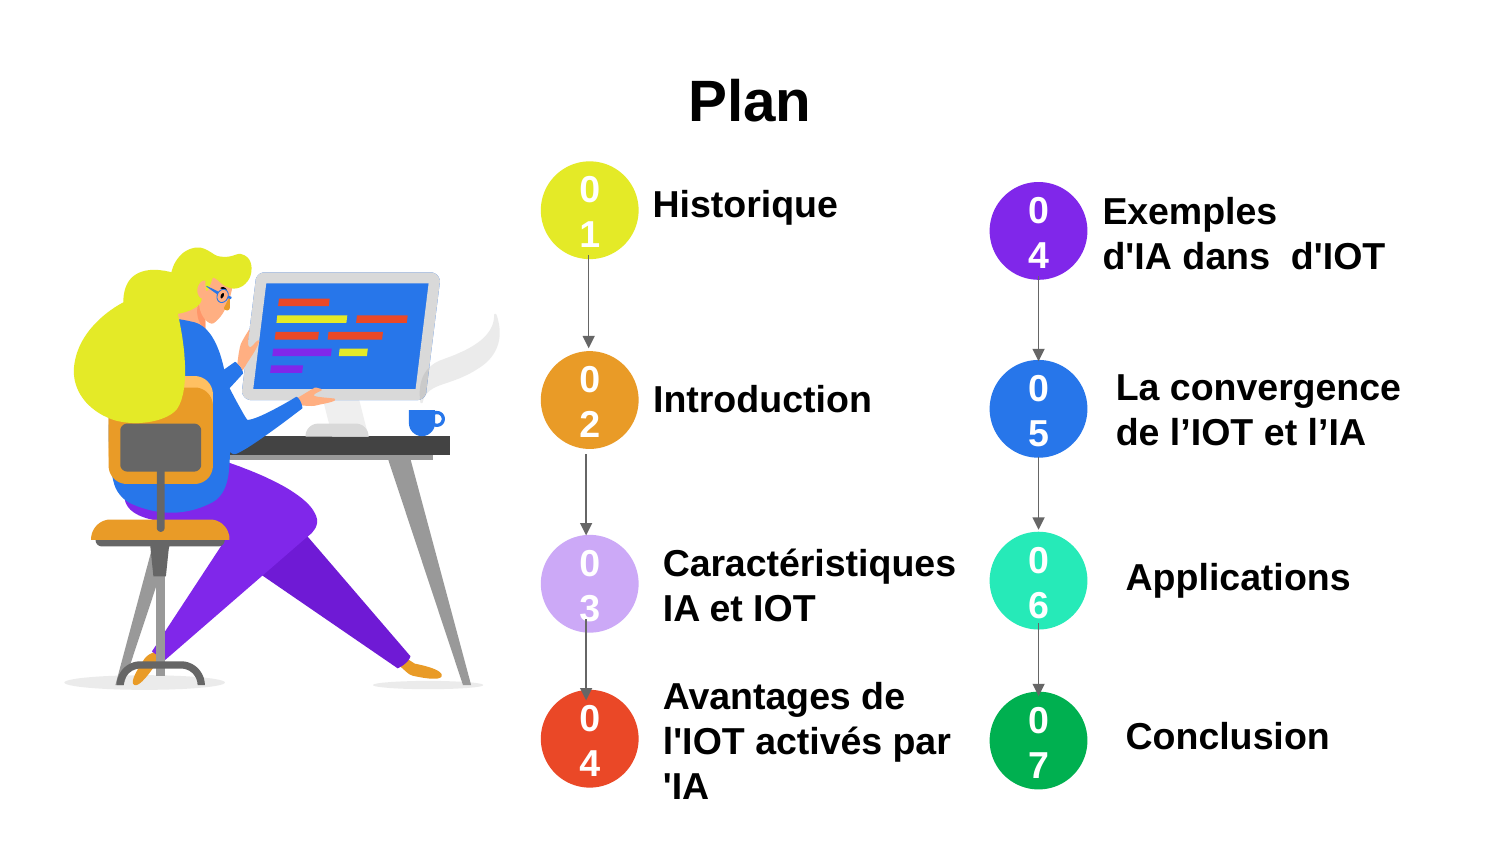

# Plan
01
Historique
04
Exemples d'IA dans  d'IOT

02
Introduction
05

La convergence de l’IOT et l’IA
06
Applications
03
Caractéristiques IA et IOT
04
Avantages de l'IOT activés par 'IA
07
Conclusion